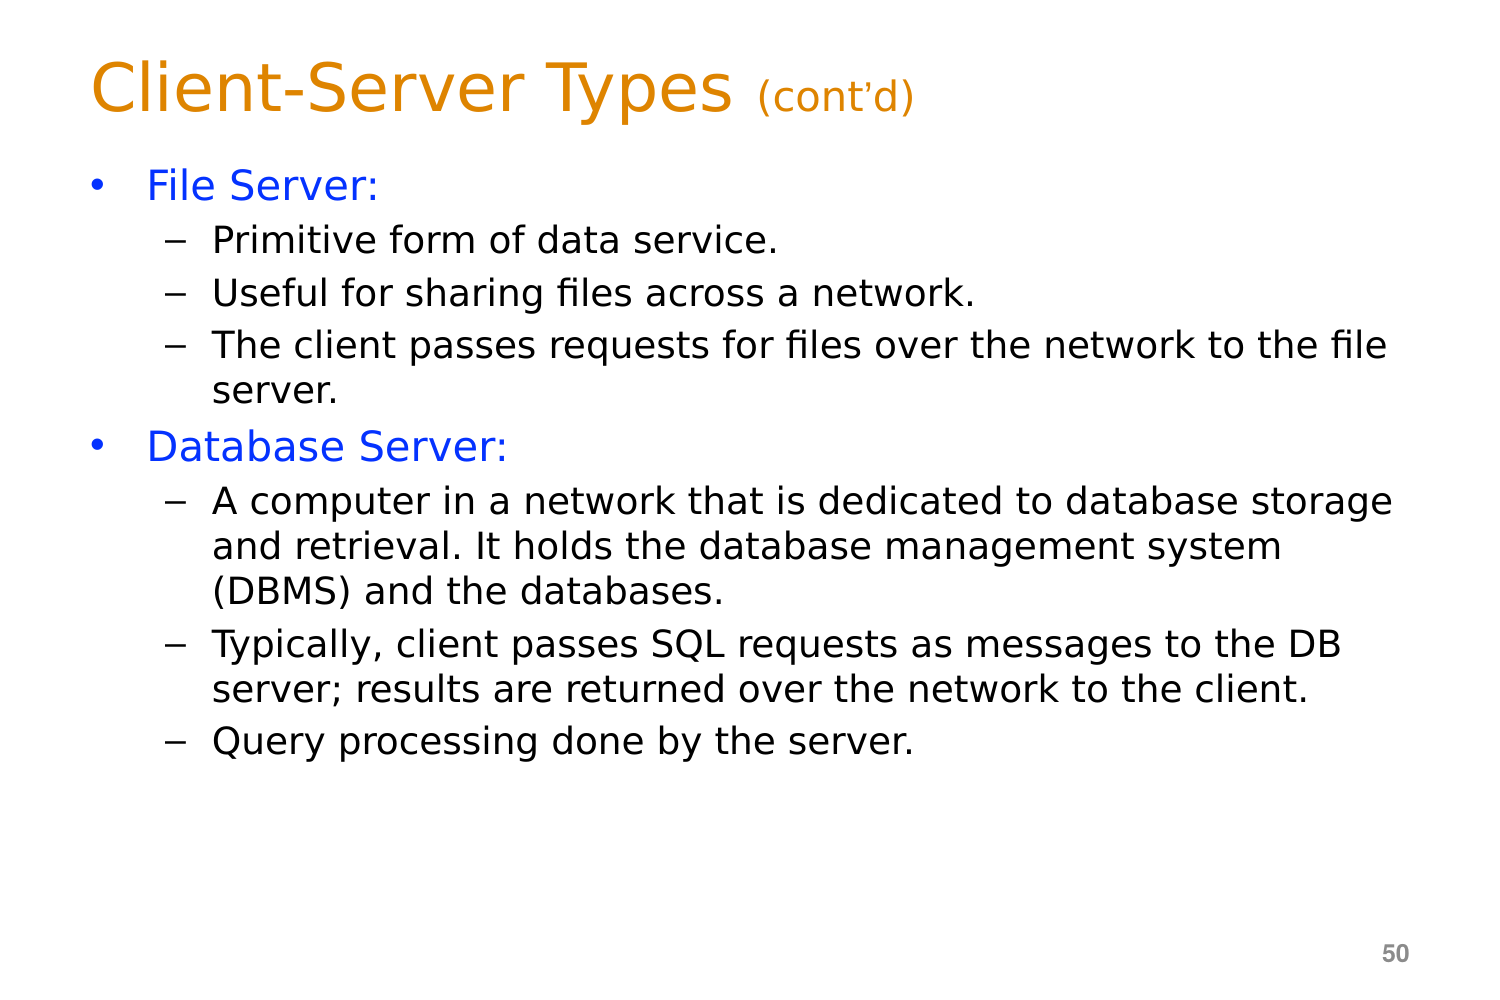

# Client-Server Types (cont’d)
File Server:
Primitive form of data service.
Useful for sharing files across a network.
The client passes requests for files over the network to the file server.
Database Server:
A computer in a network that is dedicated to database storage and retrieval. It holds the database management system (DBMS) and the databases.
Typically, client passes SQL requests as messages to the DB server; results are returned over the network to the client.
Query processing done by the server.
50